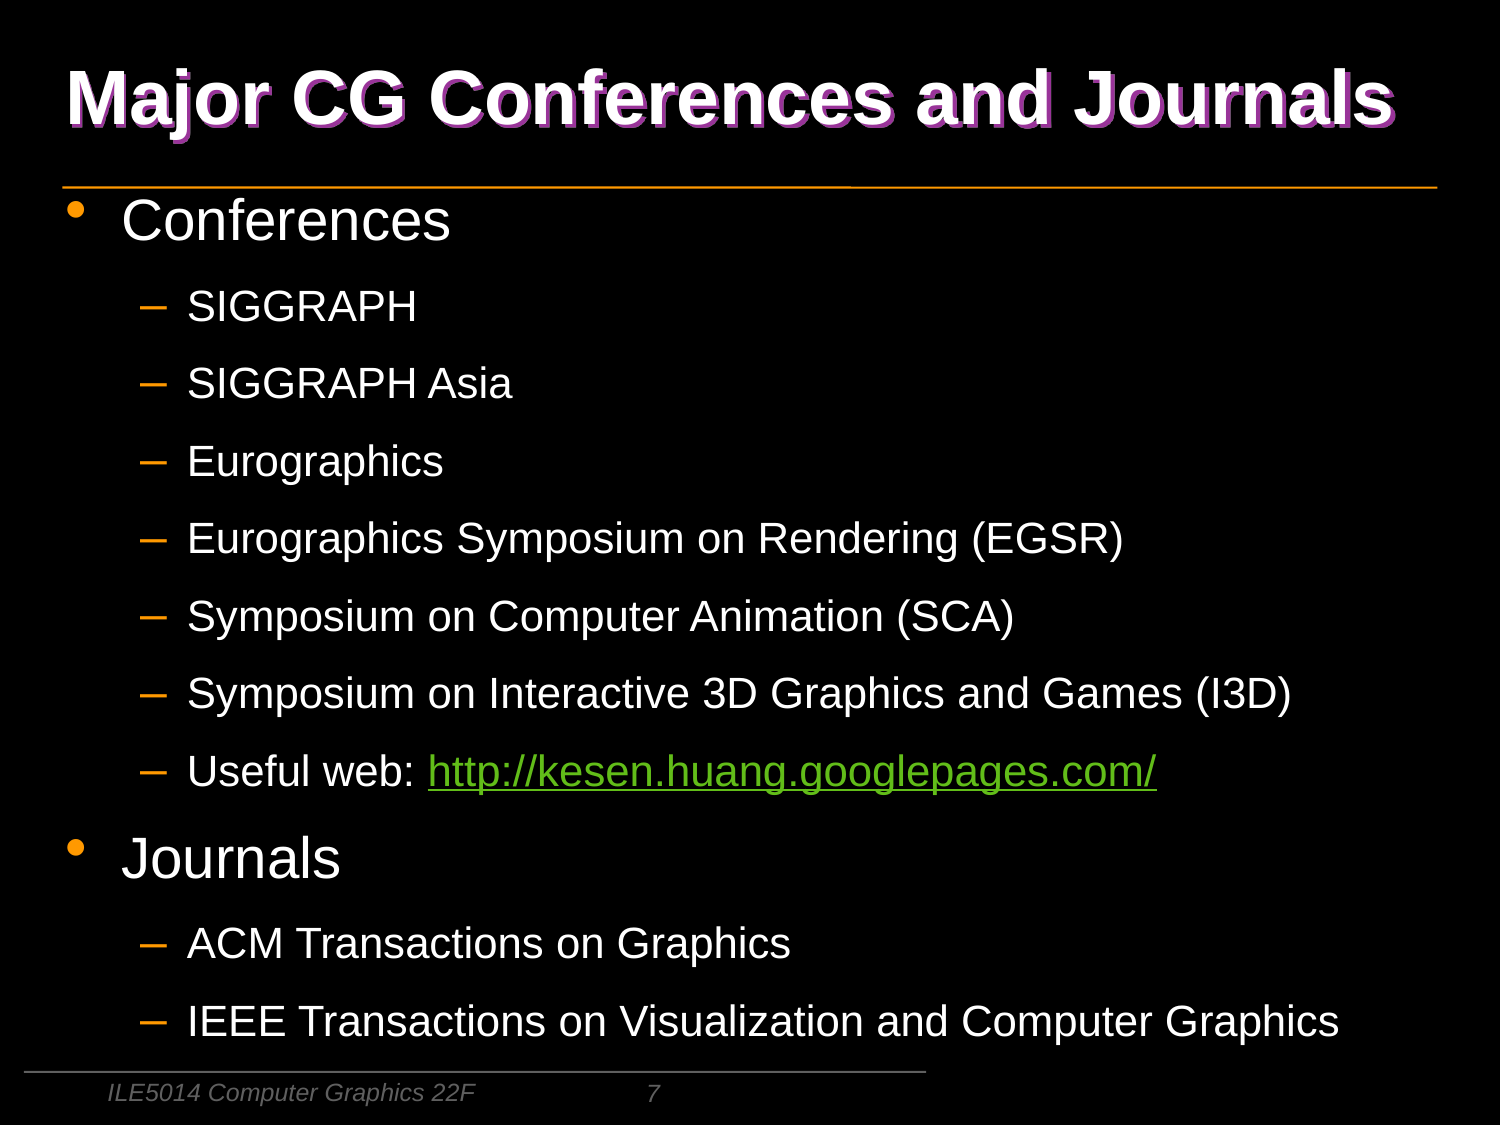

# Major CG Conferences and Journals
Conferences
SIGGRAPH
SIGGRAPH Asia
Eurographics
Eurographics Symposium on Rendering (EGSR)
Symposium on Computer Animation (SCA)
Symposium on Interactive 3D Graphics and Games (I3D)
Useful web: http://kesen.huang.googlepages.com/
Journals
ACM Transactions on Graphics
IEEE Transactions on Visualization and Computer Graphics
ILE5014 Computer Graphics 22F
7